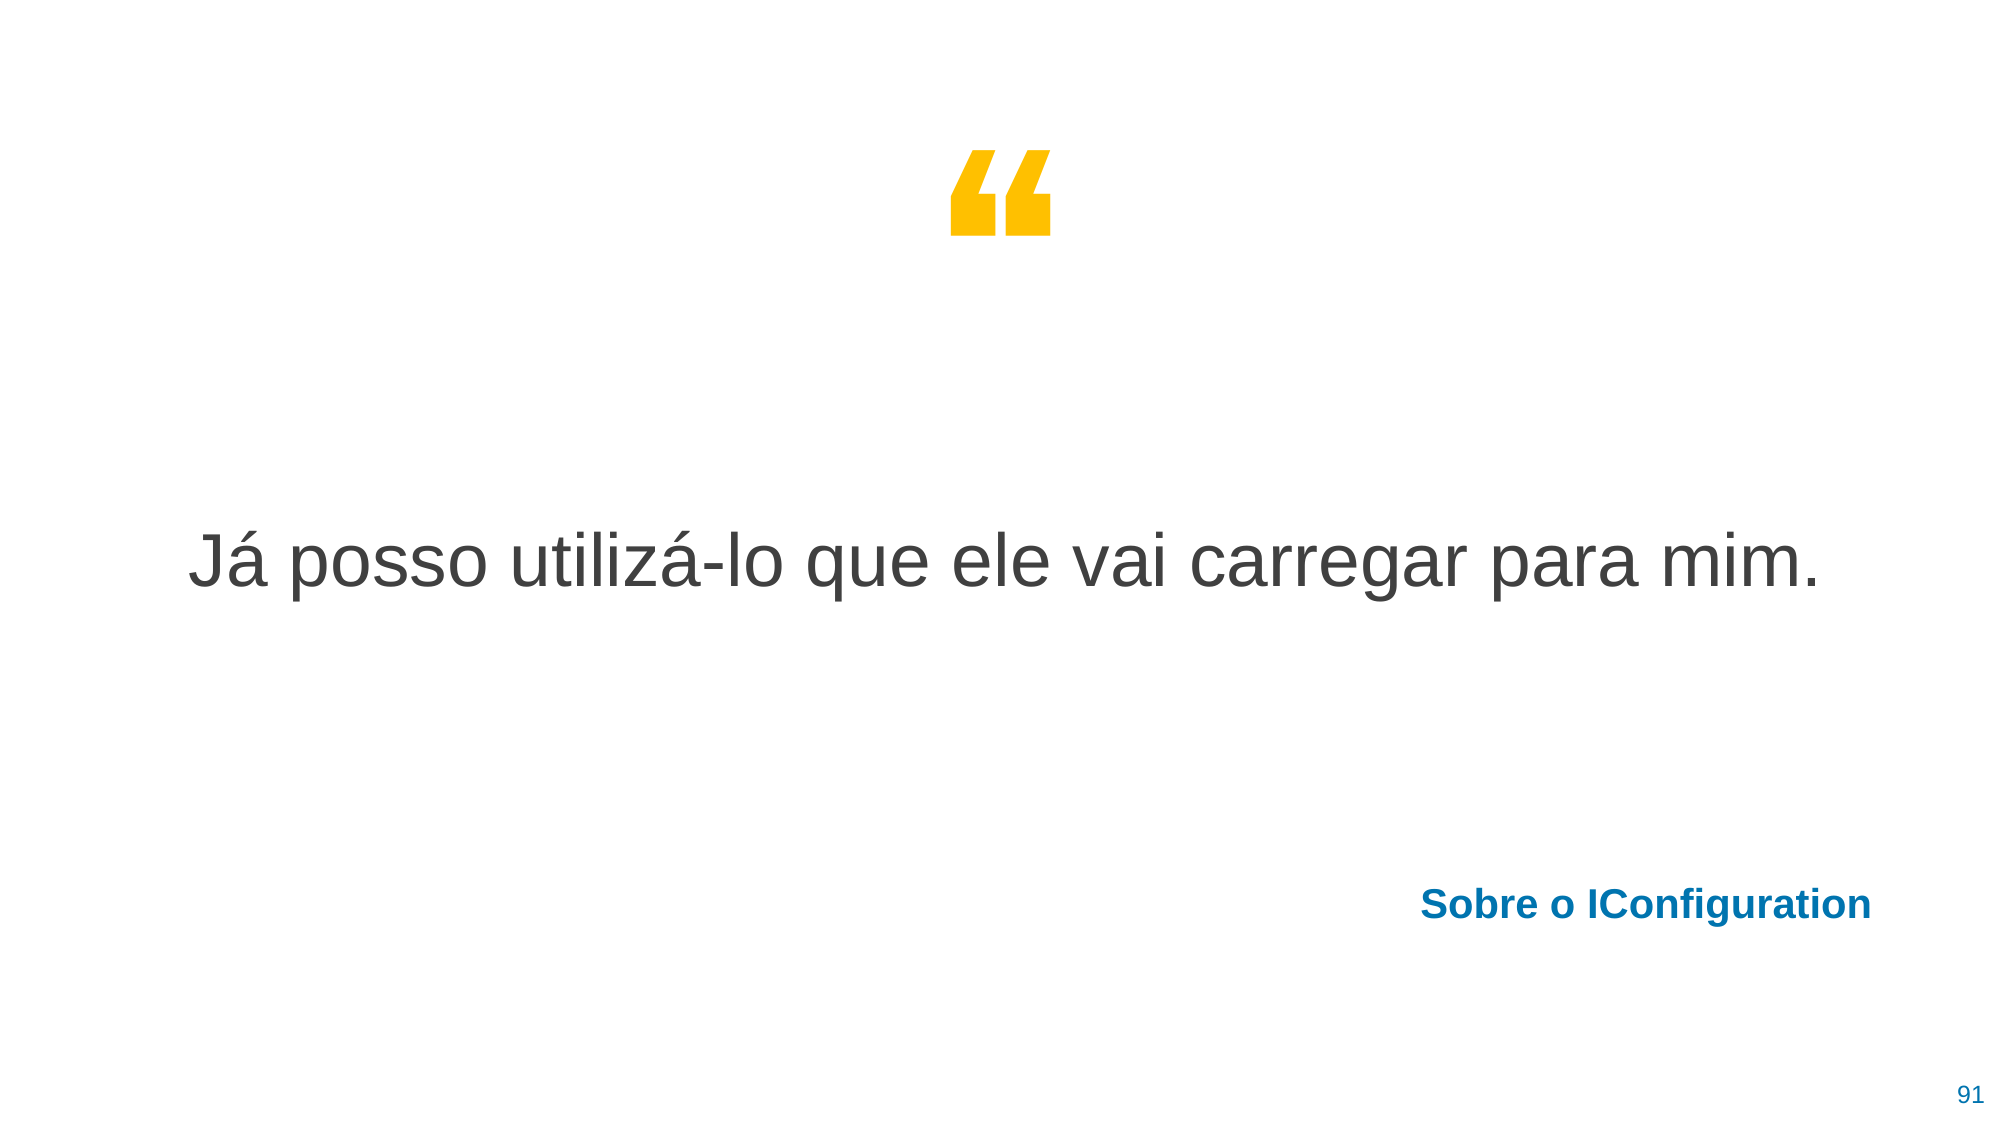

Já posso utilizá-lo que ele vai carregar para mim.
Sobre o IConfiguration
91